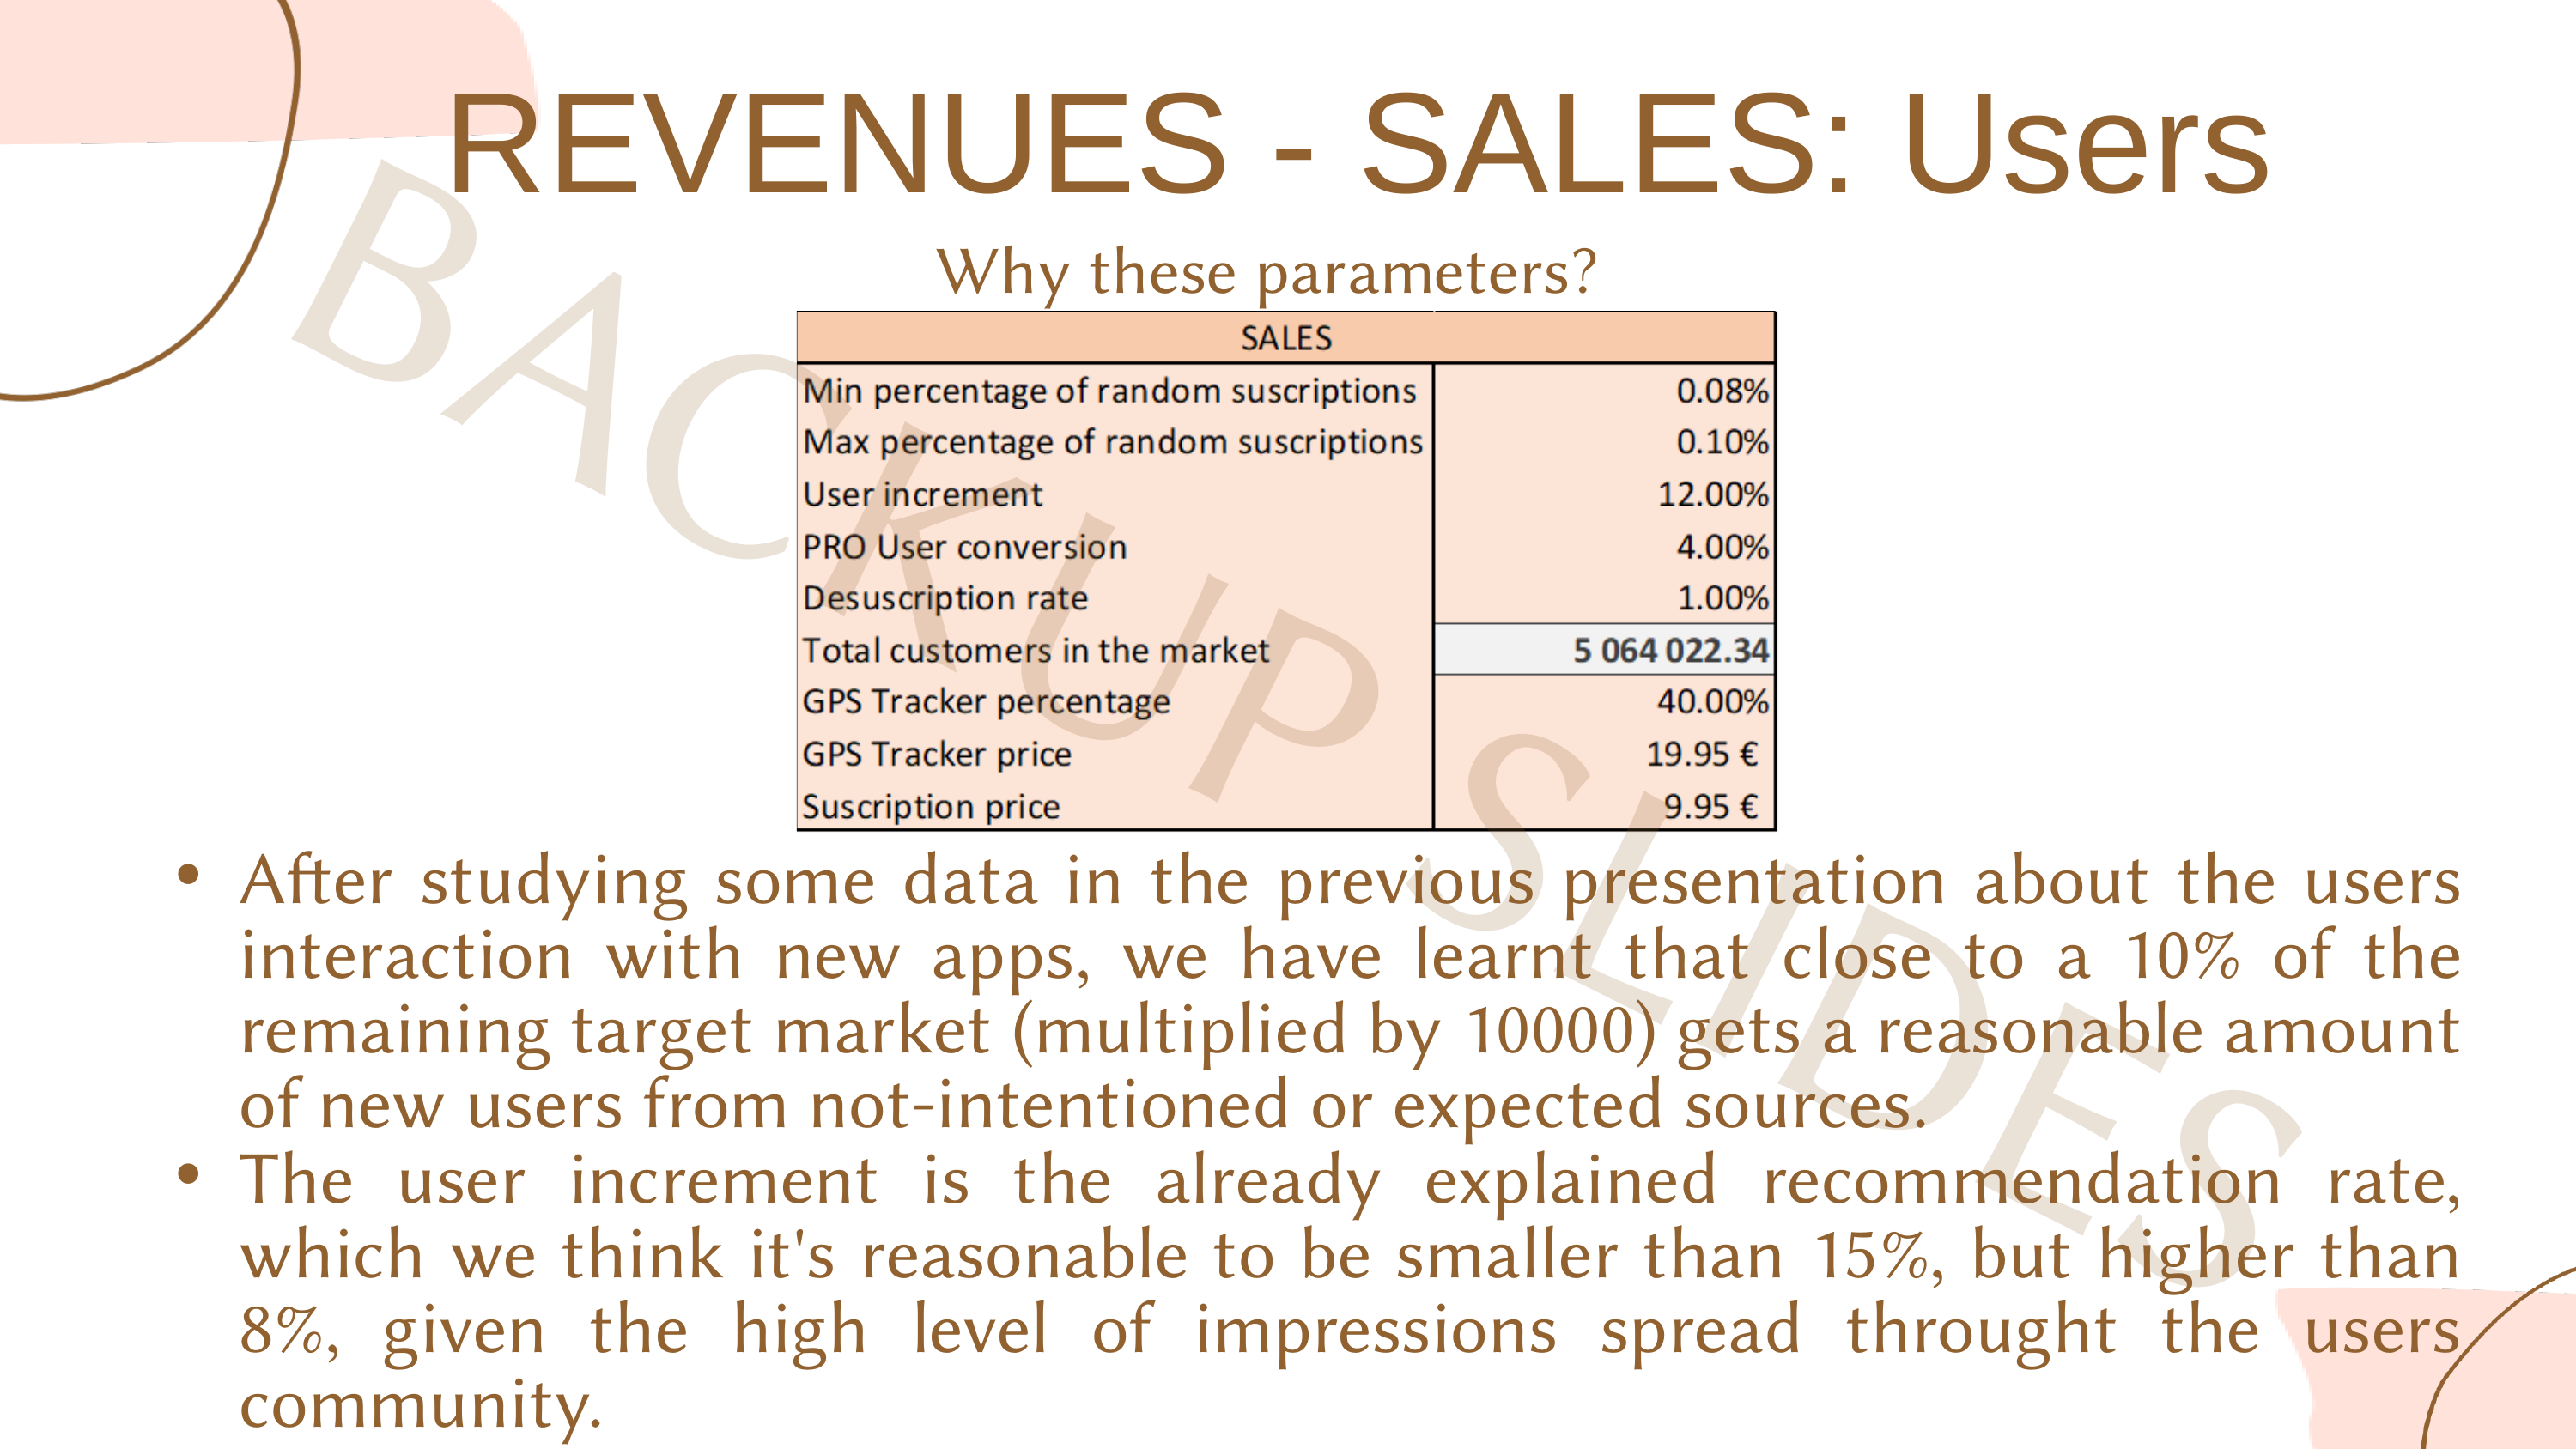

REVENUES - SALES: Users
Why these parameters?

BACKUP SLIDES
After studying some data in the previous presentation about the users interaction with new apps, we have learnt that close to a 10% of the remaining target market (multiplied by 10000) gets a reasonable amount of new users from not-intentioned or expected sources.
The user increment is the already explained recommendation rate, which we think it's reasonable to be smaller than 15%, but higher than 8%, given the high level of impressions spread throught the users community.